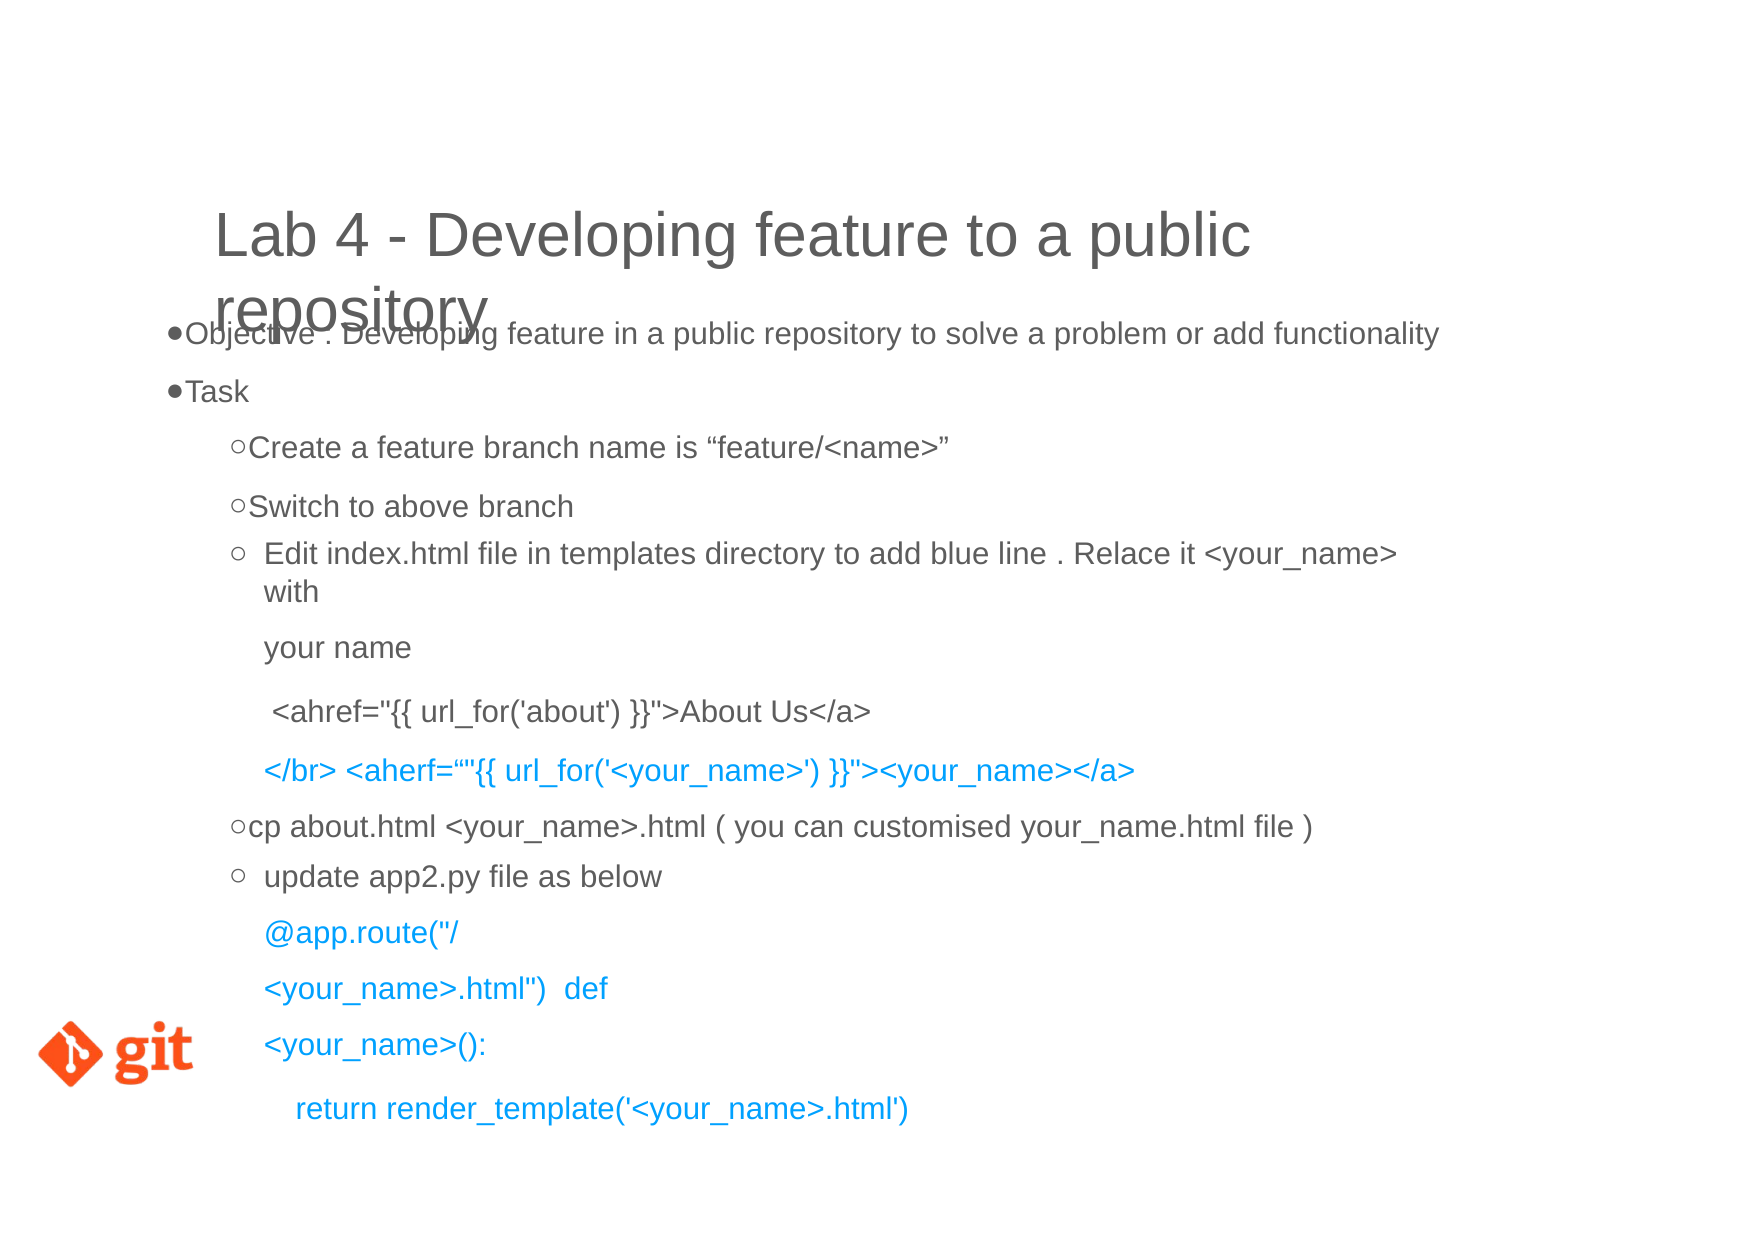

# Lab 4 - Developing feature to a public repository
Objective : Developing feature in a public repository to solve a problem or add functionality
Task
Create a feature branch name is “feature/<name>”
Switch to above branch
Edit index.html ﬁle in templates directory to add blue line . Relace it <your_name> with
your name
<ahref="{{ url_for('about') }}">About Us</a>
</br> <aherf=“"{{ url_for('<your_name>') }}"><your_name></a>
cp about.html <your_name>.html ( you can customised your_name.html ﬁle )
update app2.py ﬁle as below
@app.route("/<your_name>.html")  def <your_name>():
return render_template('<your_name>.html')